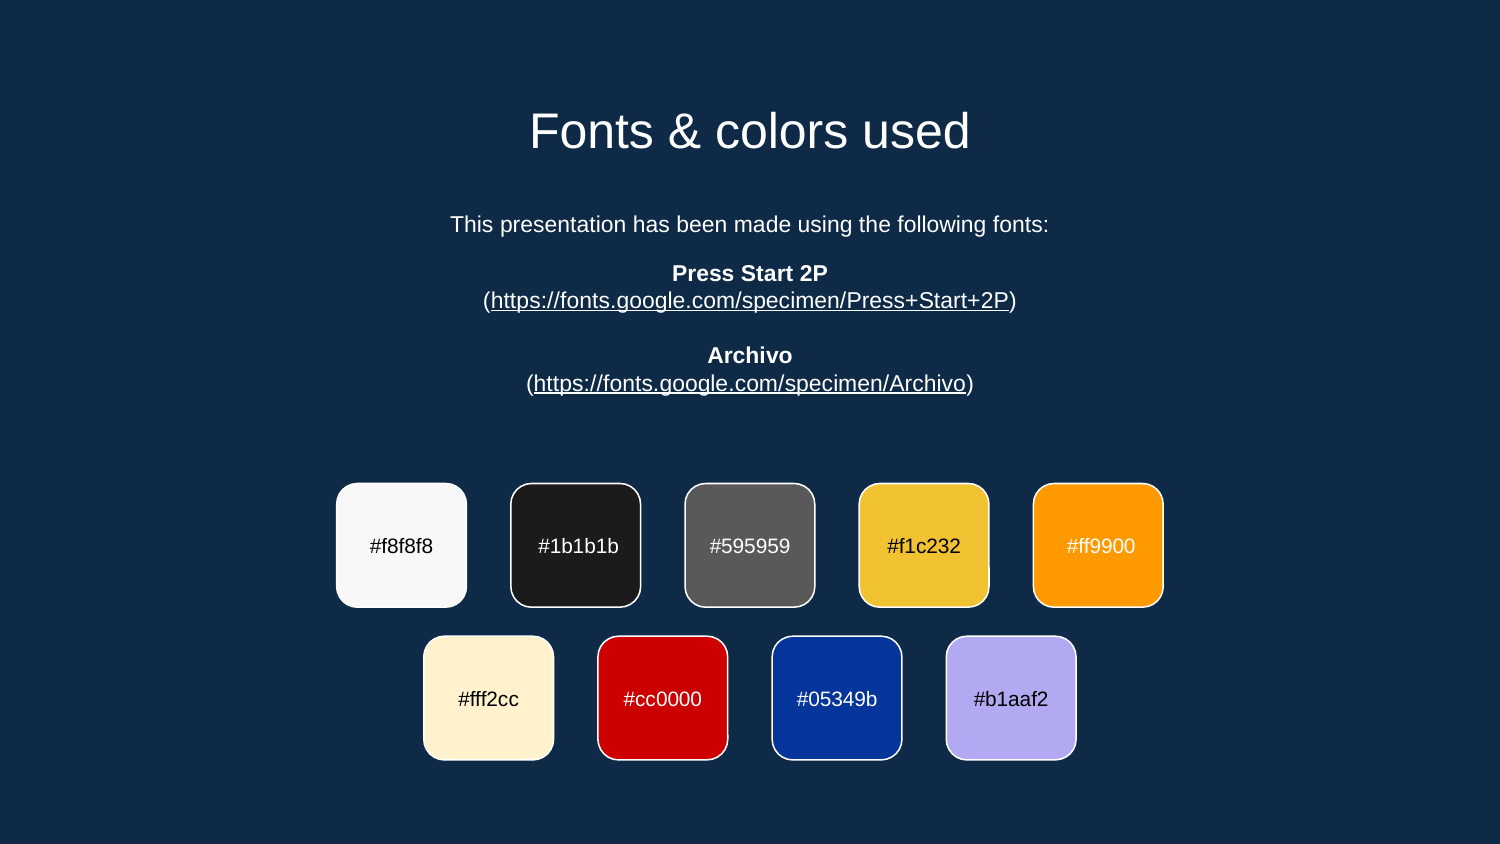

# Fonts & colors used
This presentation has been made using the following fonts:
Press Start 2P
(https://fonts.google.com/specimen/Press+Start+2P)

Archivo
(https://fonts.google.com/specimen/Archivo)

#f8f8f8
 #1b1b1b
#595959
#f1c232
 #ff9900

#fff2cc
#cc0000
#05349b
#b1aaf2